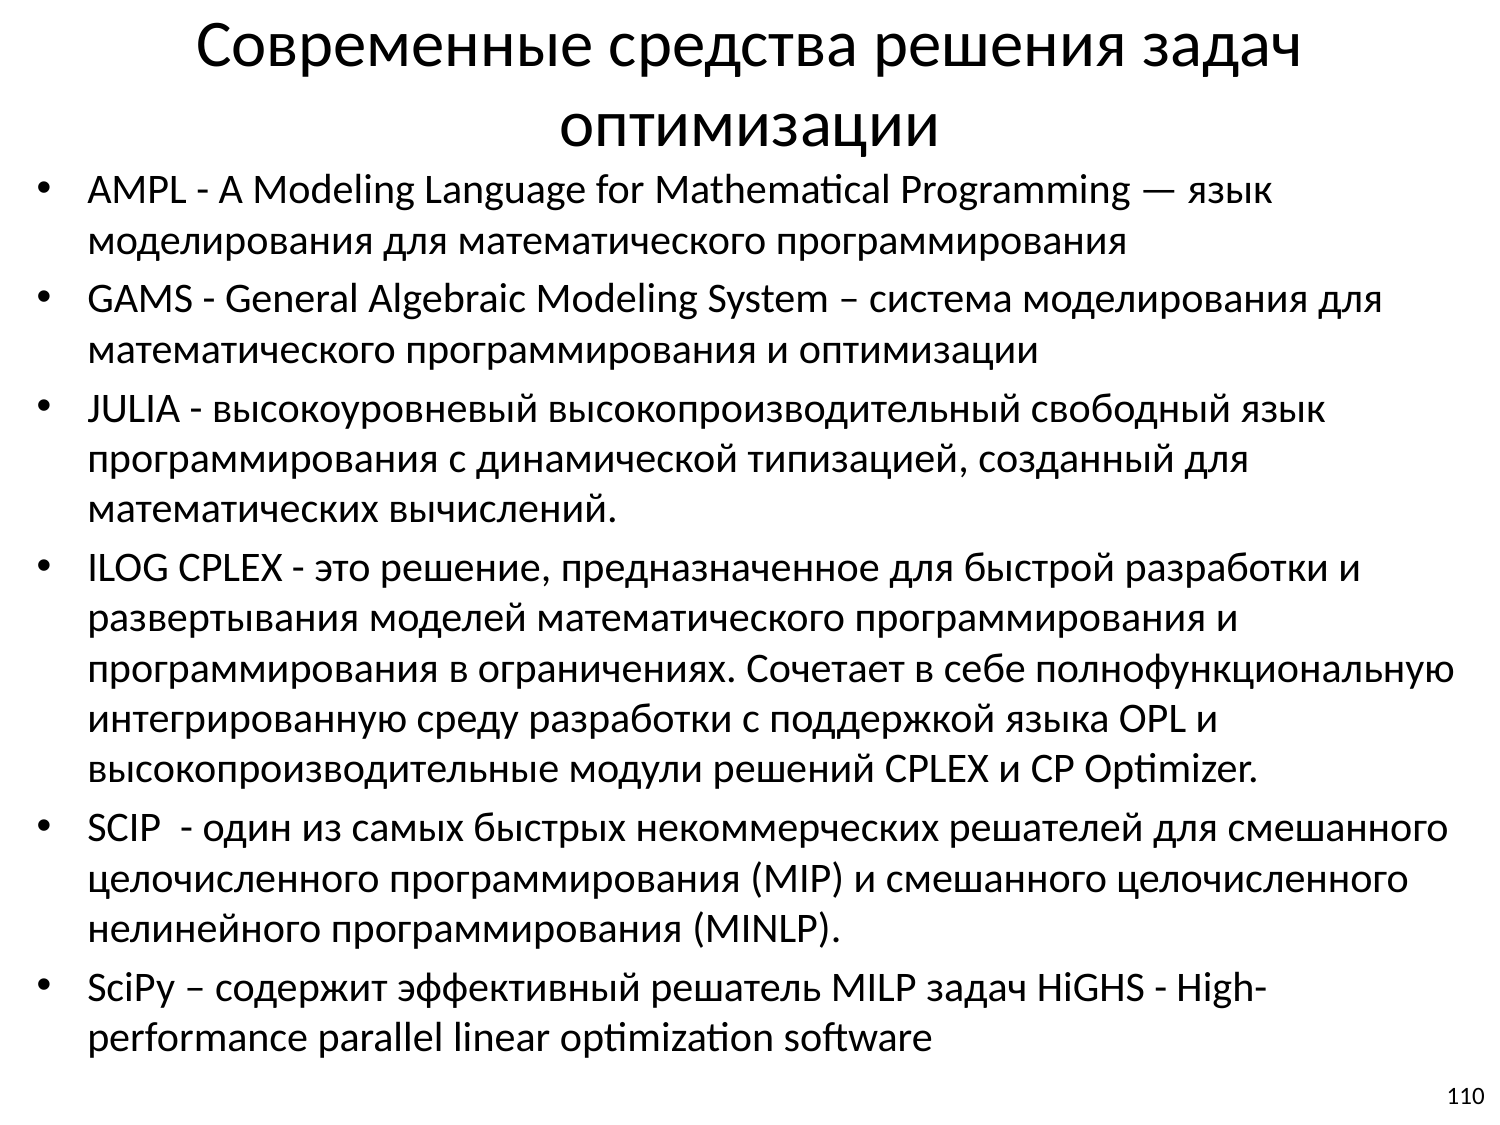

# Современные средства решения задач оптимизации
AMPL - A Modeling Language for Mathematical Programming — язык моделирования для математического программирования
GAMS - General Algebraic Modeling System – система моделирования для математического программирования и оптимизации
JULIA - высокоуровневый высокопроизводительный свободный язык программирования с динамической типизацией, созданный для математических вычислений.
ILOG CPLEX - это решение, предназначенное для быстрой разработки и развертывания моделей математического программирования и программирования в ограничениях. Cочетает в себе полнофункциональную интегрированную среду разработки с поддержкой языка OPL и высокопроизводительные модули решений CPLEX и CP Optimizer.
SCIP  - один из самых быстрых некоммерческих решателей для смешанного целочисленного программирования (MIP) и смешанного целочисленного нелинейного программирования (MINLP).
SciPy – содержит эффективный решатель MILP задач HiGHS - High-performance parallel linear optimization software
110